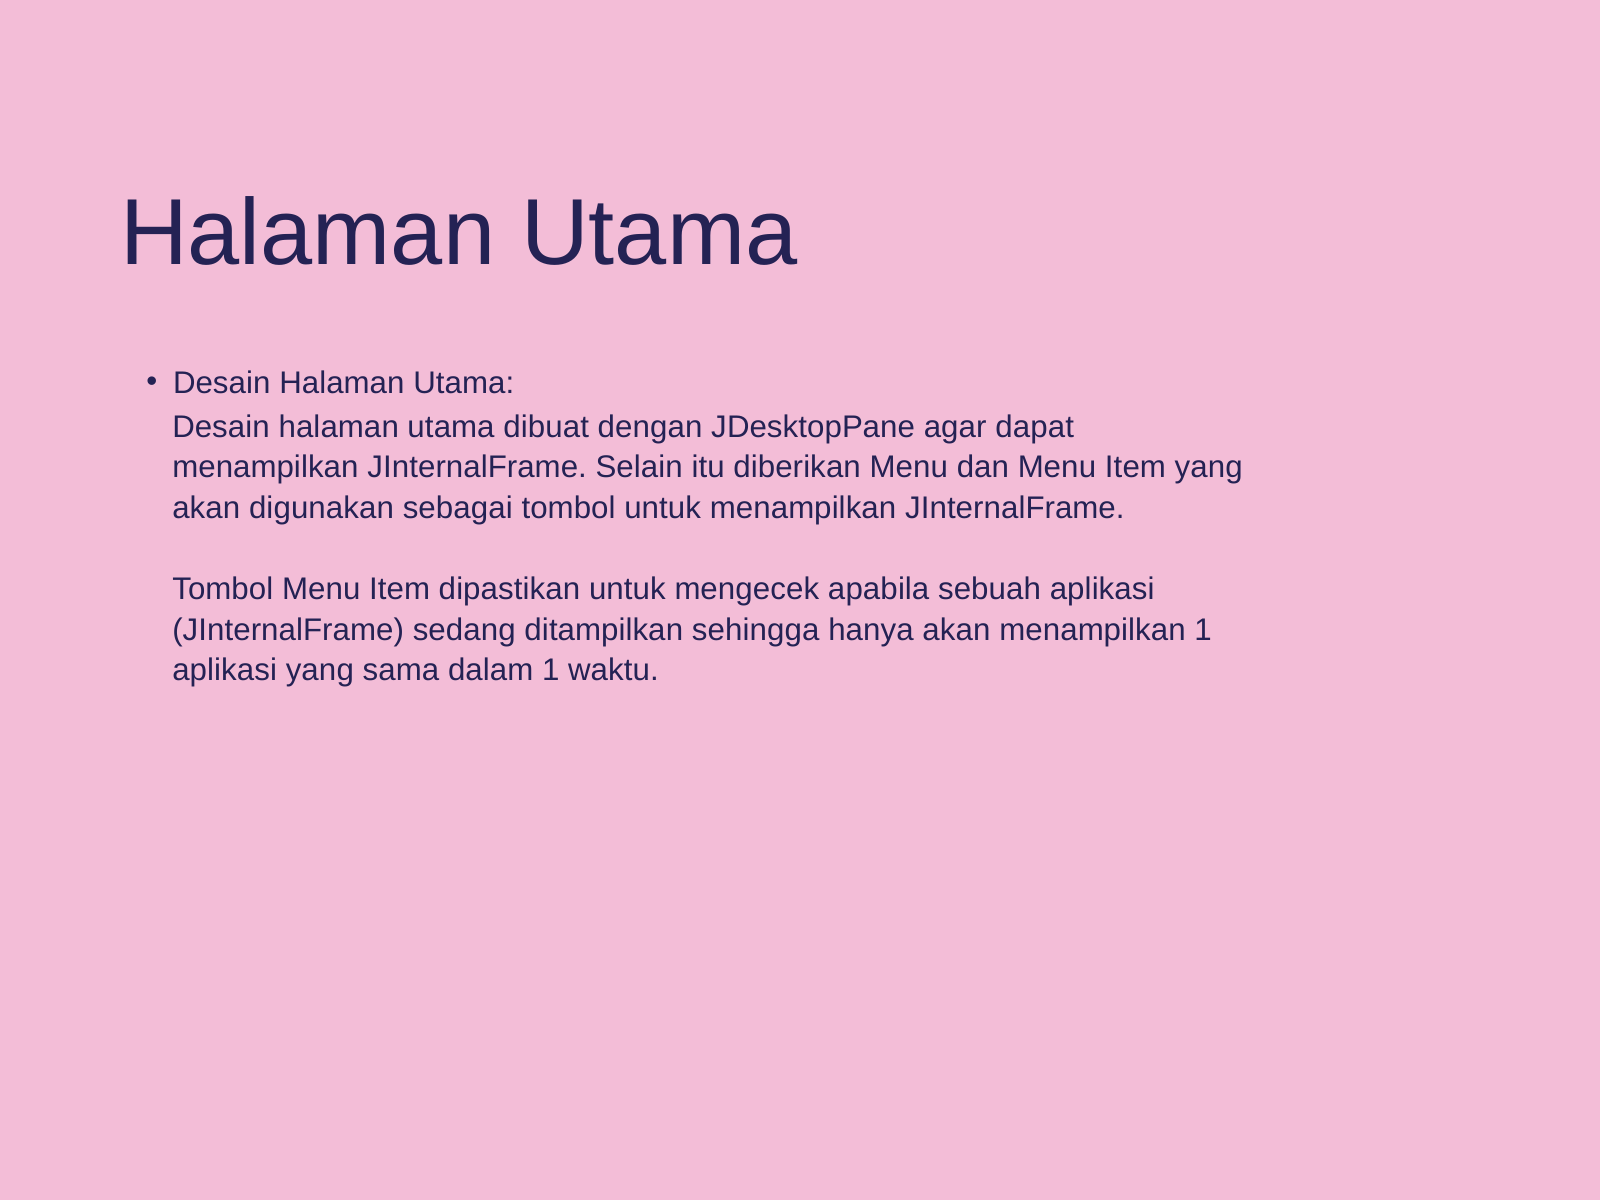

Halaman Utama
Desain Halaman Utama:
Desain halaman utama dibuat dengan JDesktopPane agar dapat menampilkan JInternalFrame. Selain itu diberikan Menu dan Menu Item yang akan digunakan sebagai tombol untuk menampilkan JInternalFrame.

Tombol Menu Item dipastikan untuk mengecek apabila sebuah aplikasi (JInternalFrame) sedang ditampilkan sehingga hanya akan menampilkan 1 aplikasi yang sama dalam 1 waktu.